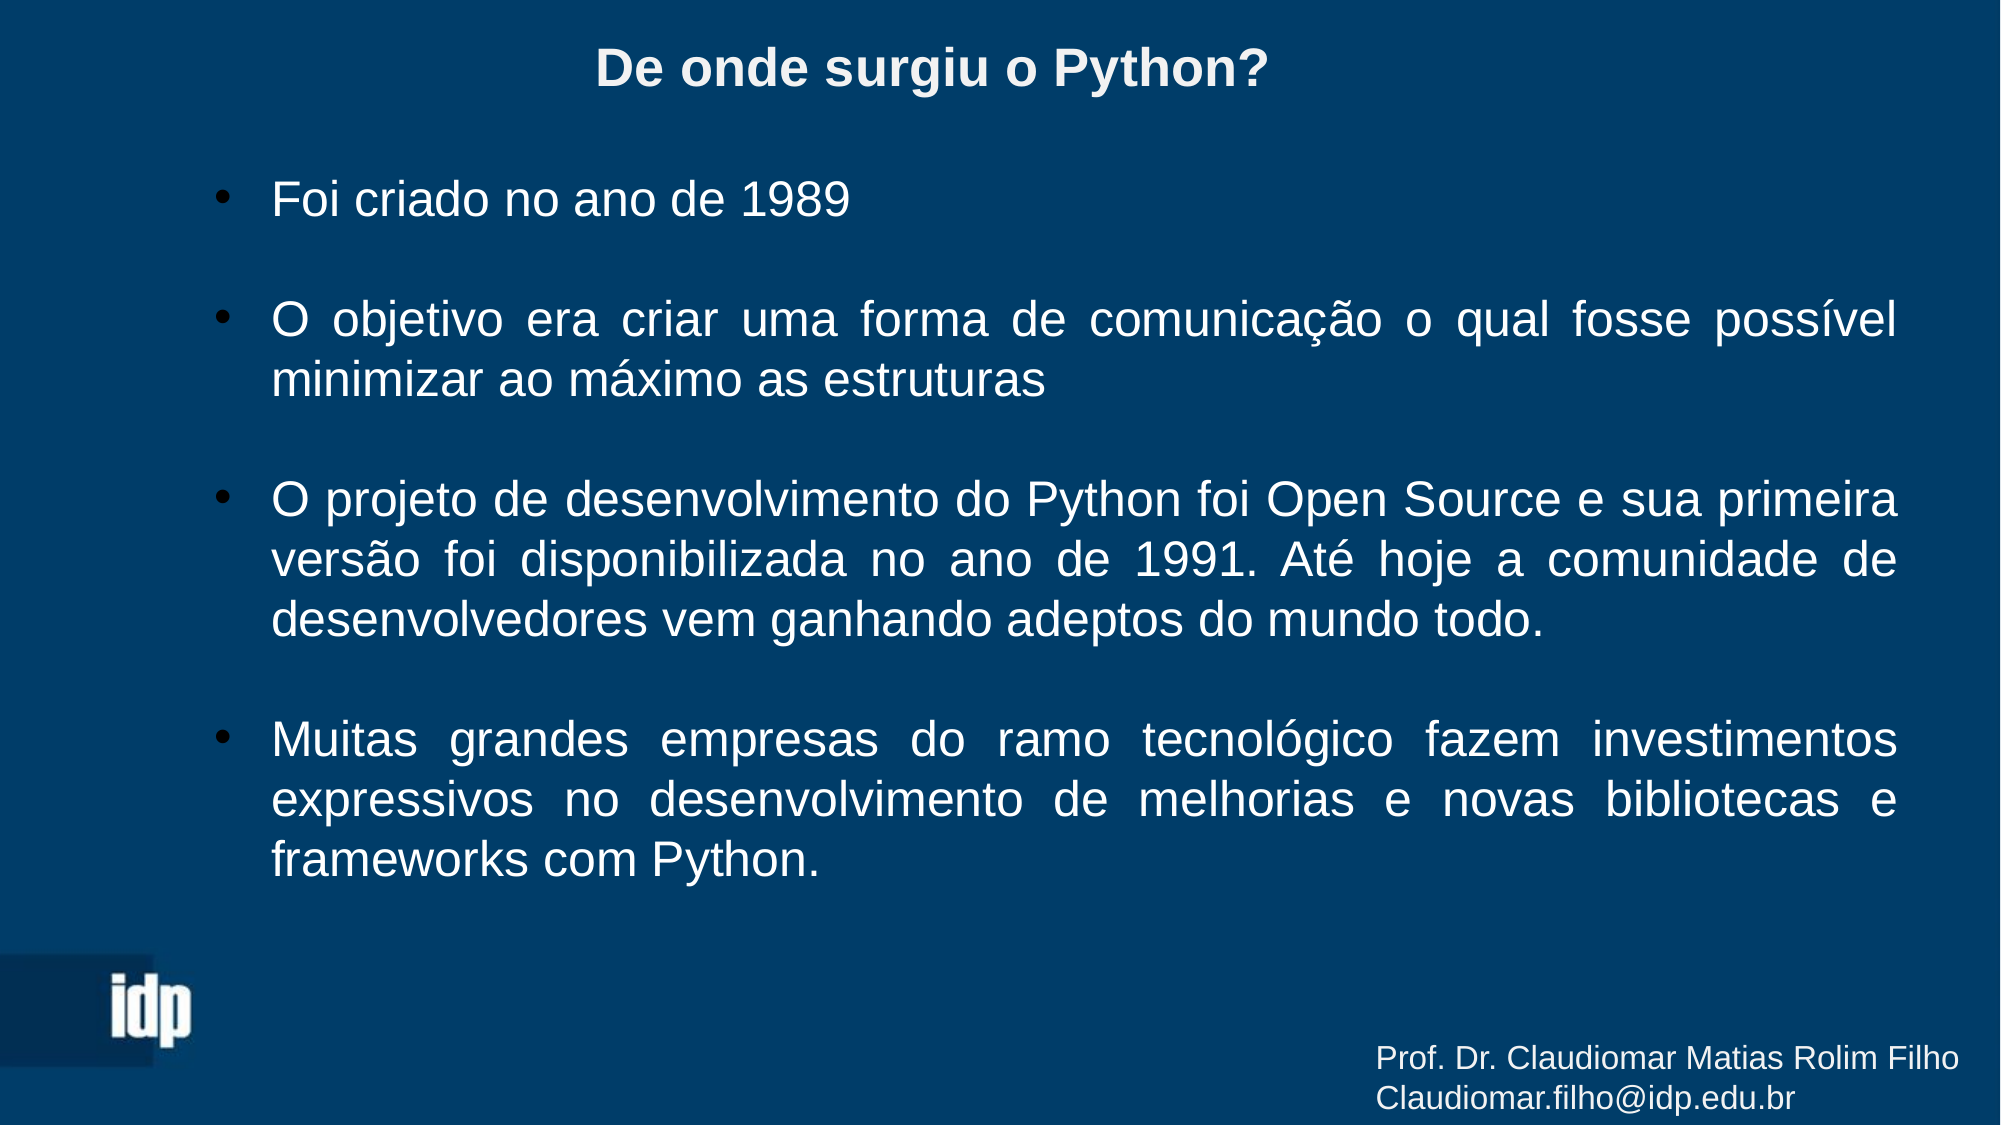

De onde surgiu o Python?
Foi criado no ano de 1989

O objetivo era criar uma forma de comunicação o qual fosse possível minimizar ao máximo as estruturas

O projeto de desenvolvimento do Python foi Open Source e sua primeira versão foi disponibilizada no ano de 1991. Até hoje a comunidade de desenvolvedores vem ganhando adeptos do mundo todo.

Muitas grandes empresas do ramo tecnológico fazem investimentos expressivos no desenvolvimento de melhorias e novas bibliotecas e frameworks com Python.

Prof. Dr. Claudiomar Matias Rolim Filho
Claudiomar.filho@idp.edu.br